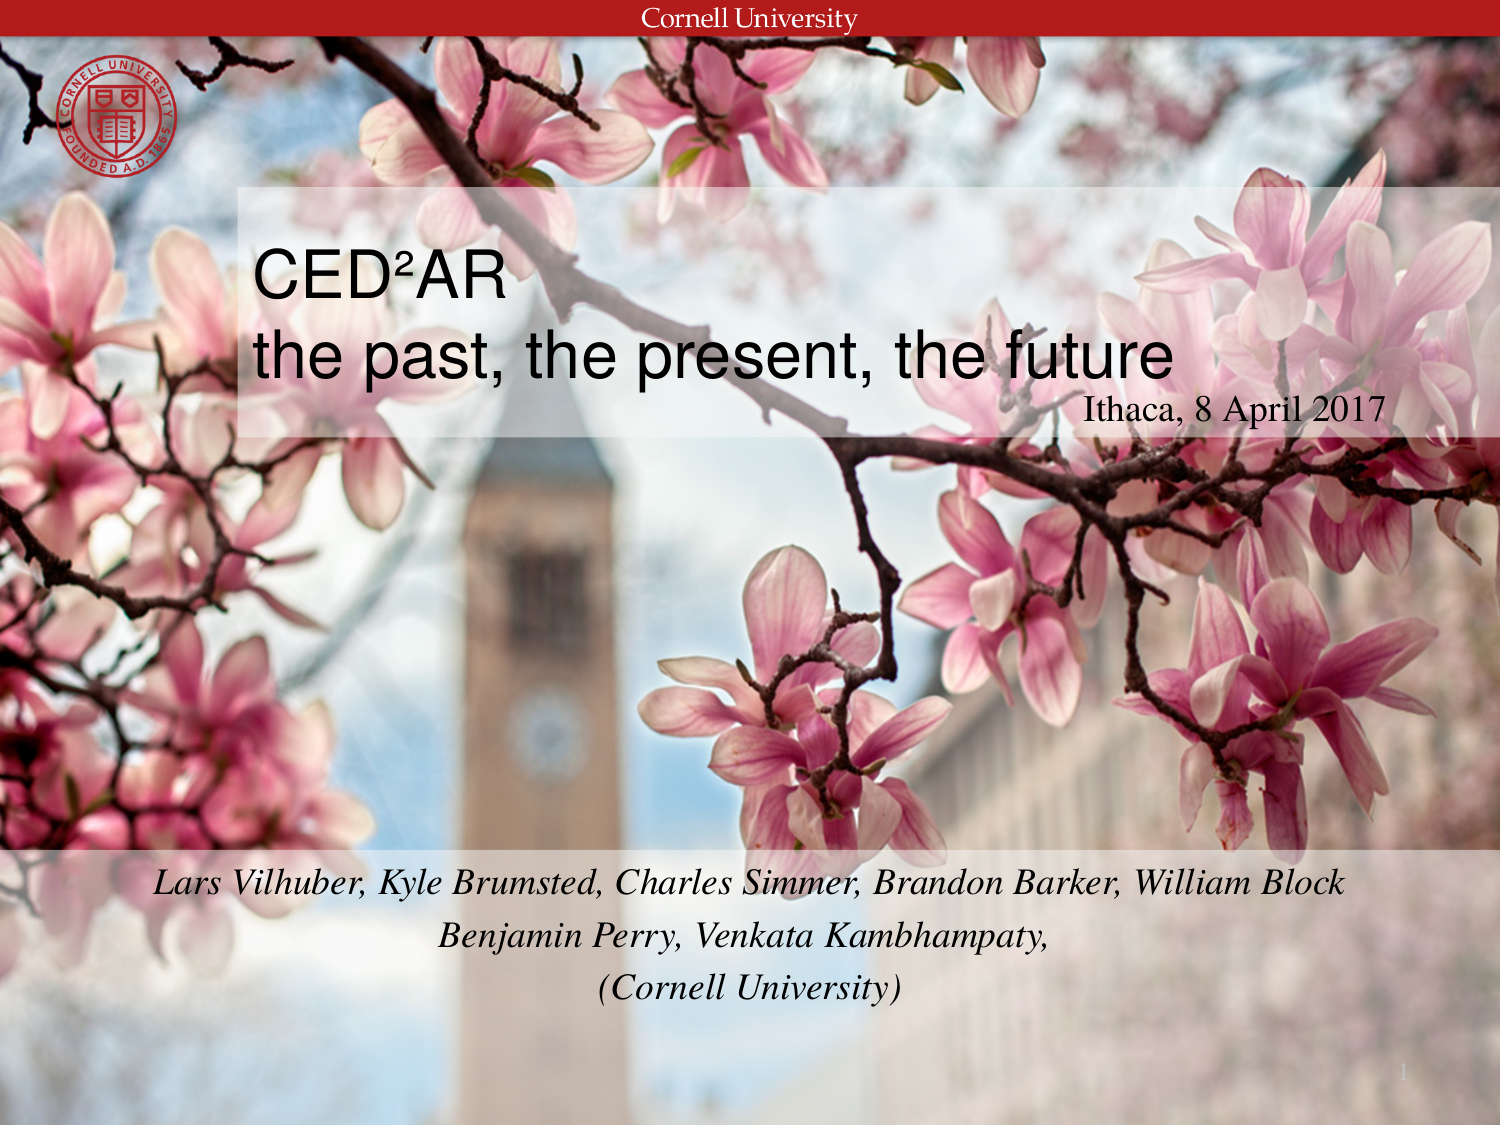

# CED²AR the past, the present, the future
Ithaca, 8 April 2017
Lars Vilhuber, Kyle Brumsted, Charles Simmer, Brandon Barker, William Block
Benjamin Perry, Venkata Kambhampaty,
(Cornell University)

1